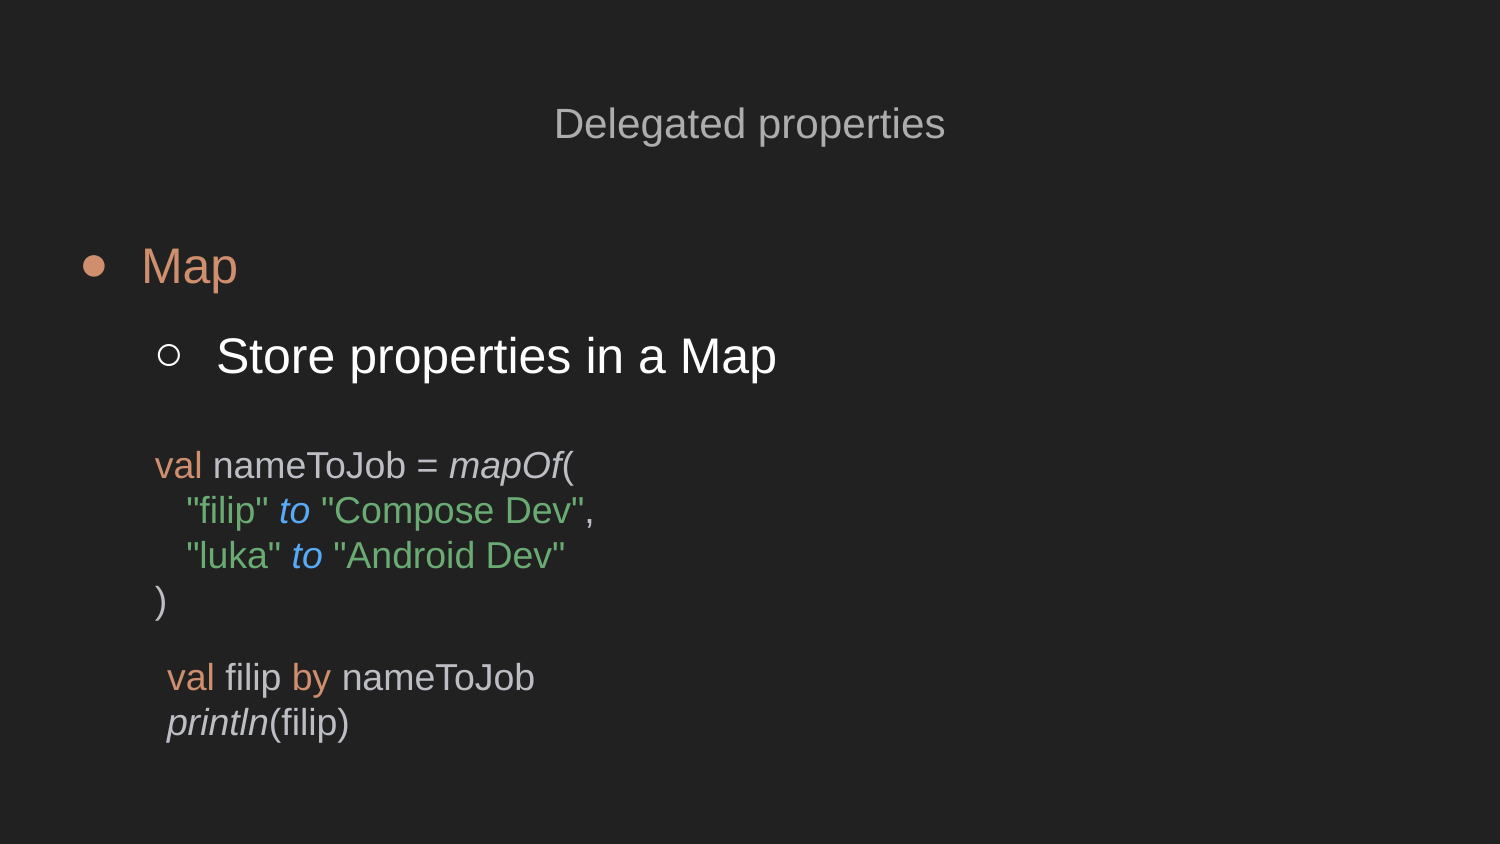

Delegated properties

# Map
Store properties in a Map
val nameToJob = mapOf(
   "filip" to "Compose Dev",
   "luka" to "Android Dev"
)
val filip by nameToJob
println(filip)